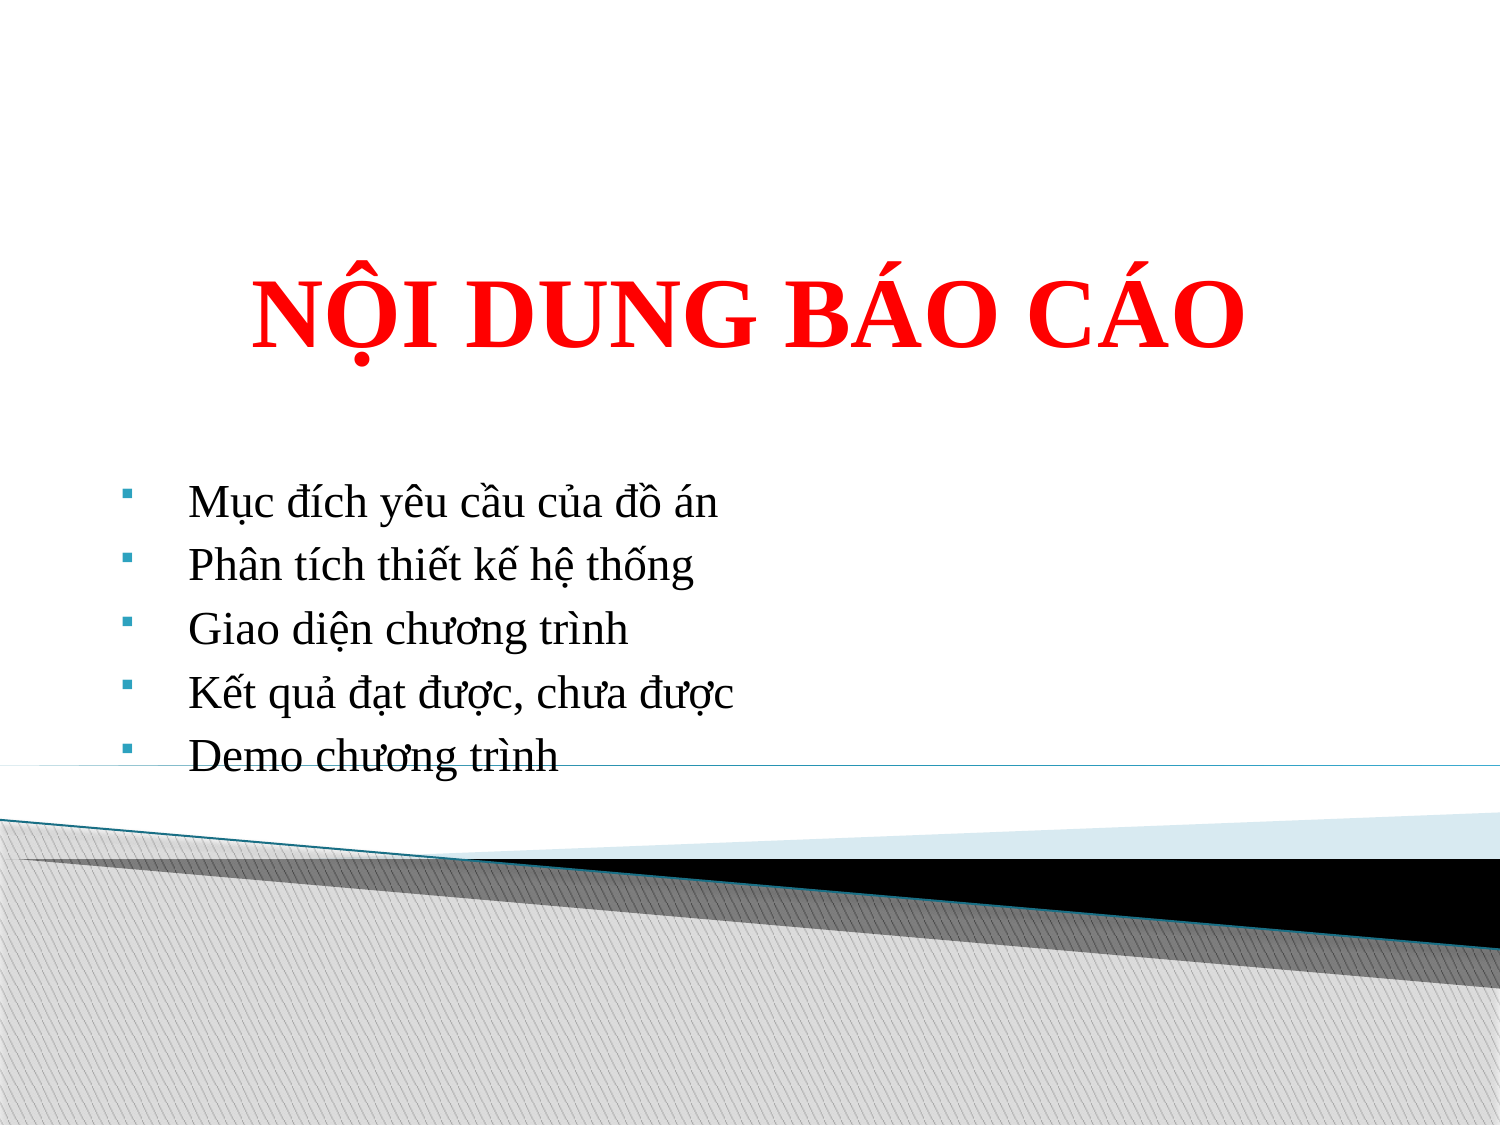

# NỘI DUNG BÁO CÁO
Mục đích yêu cầu của đồ án
Phân tích thiết kế hệ thống
Giao diện chương trình
Kết quả đạt được, chưa được
Demo chương trình